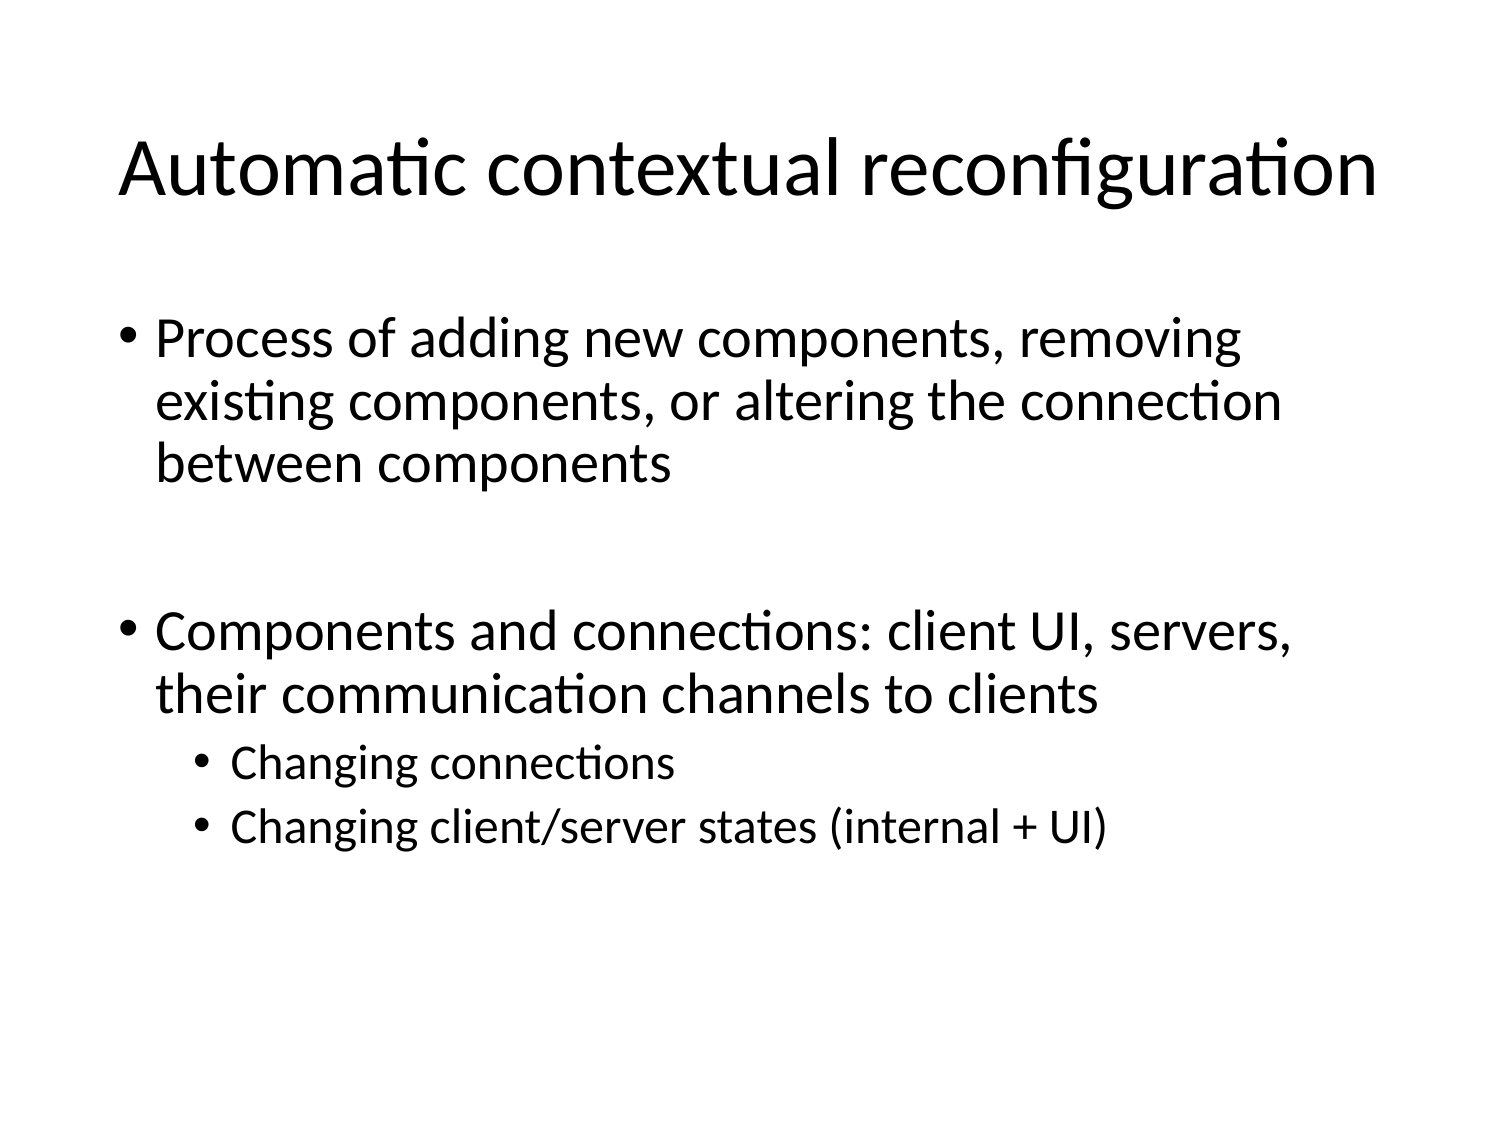

# Automatic contextual reconfiguration
Process of adding new components, removing existing components, or altering the connection between components

Components and connections: client UI, servers, their communication channels to clients
Changing connections
Changing client/server states (internal + UI)